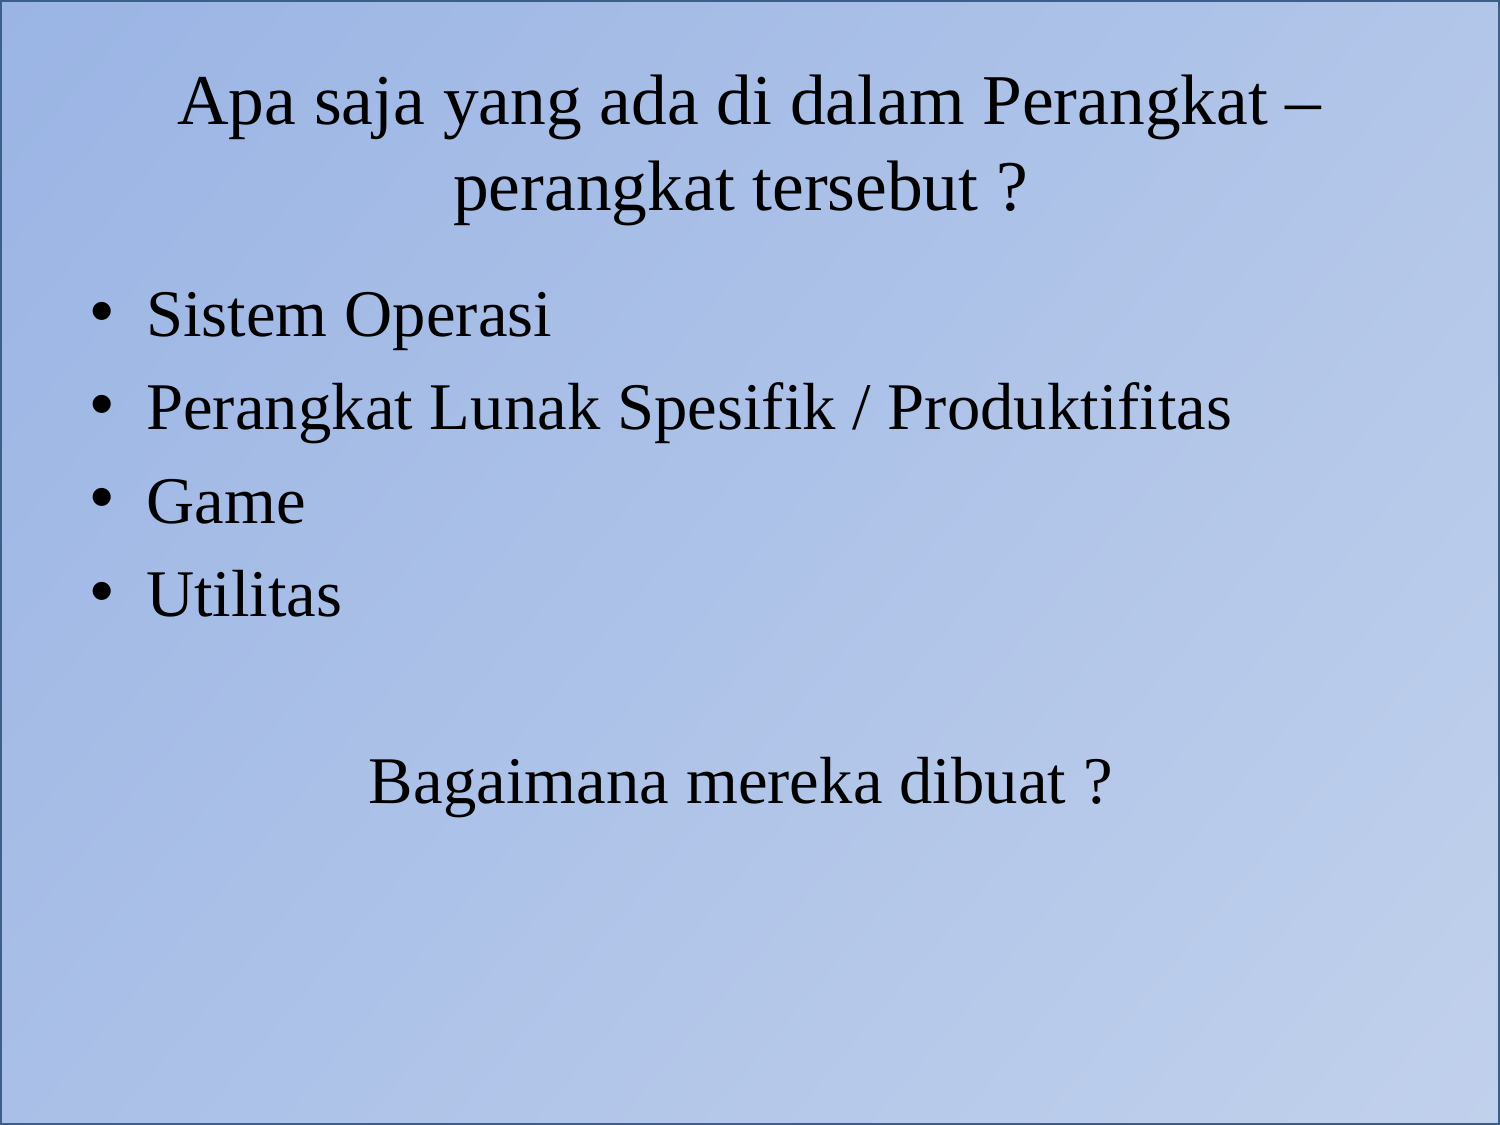

# Apa saja yang ada di dalam Perangkat – perangkat tersebut ?
Sistem Operasi
Perangkat Lunak Spesifik / Produktifitas
Game
Utilitas

Bagaimana mereka dibuat ?